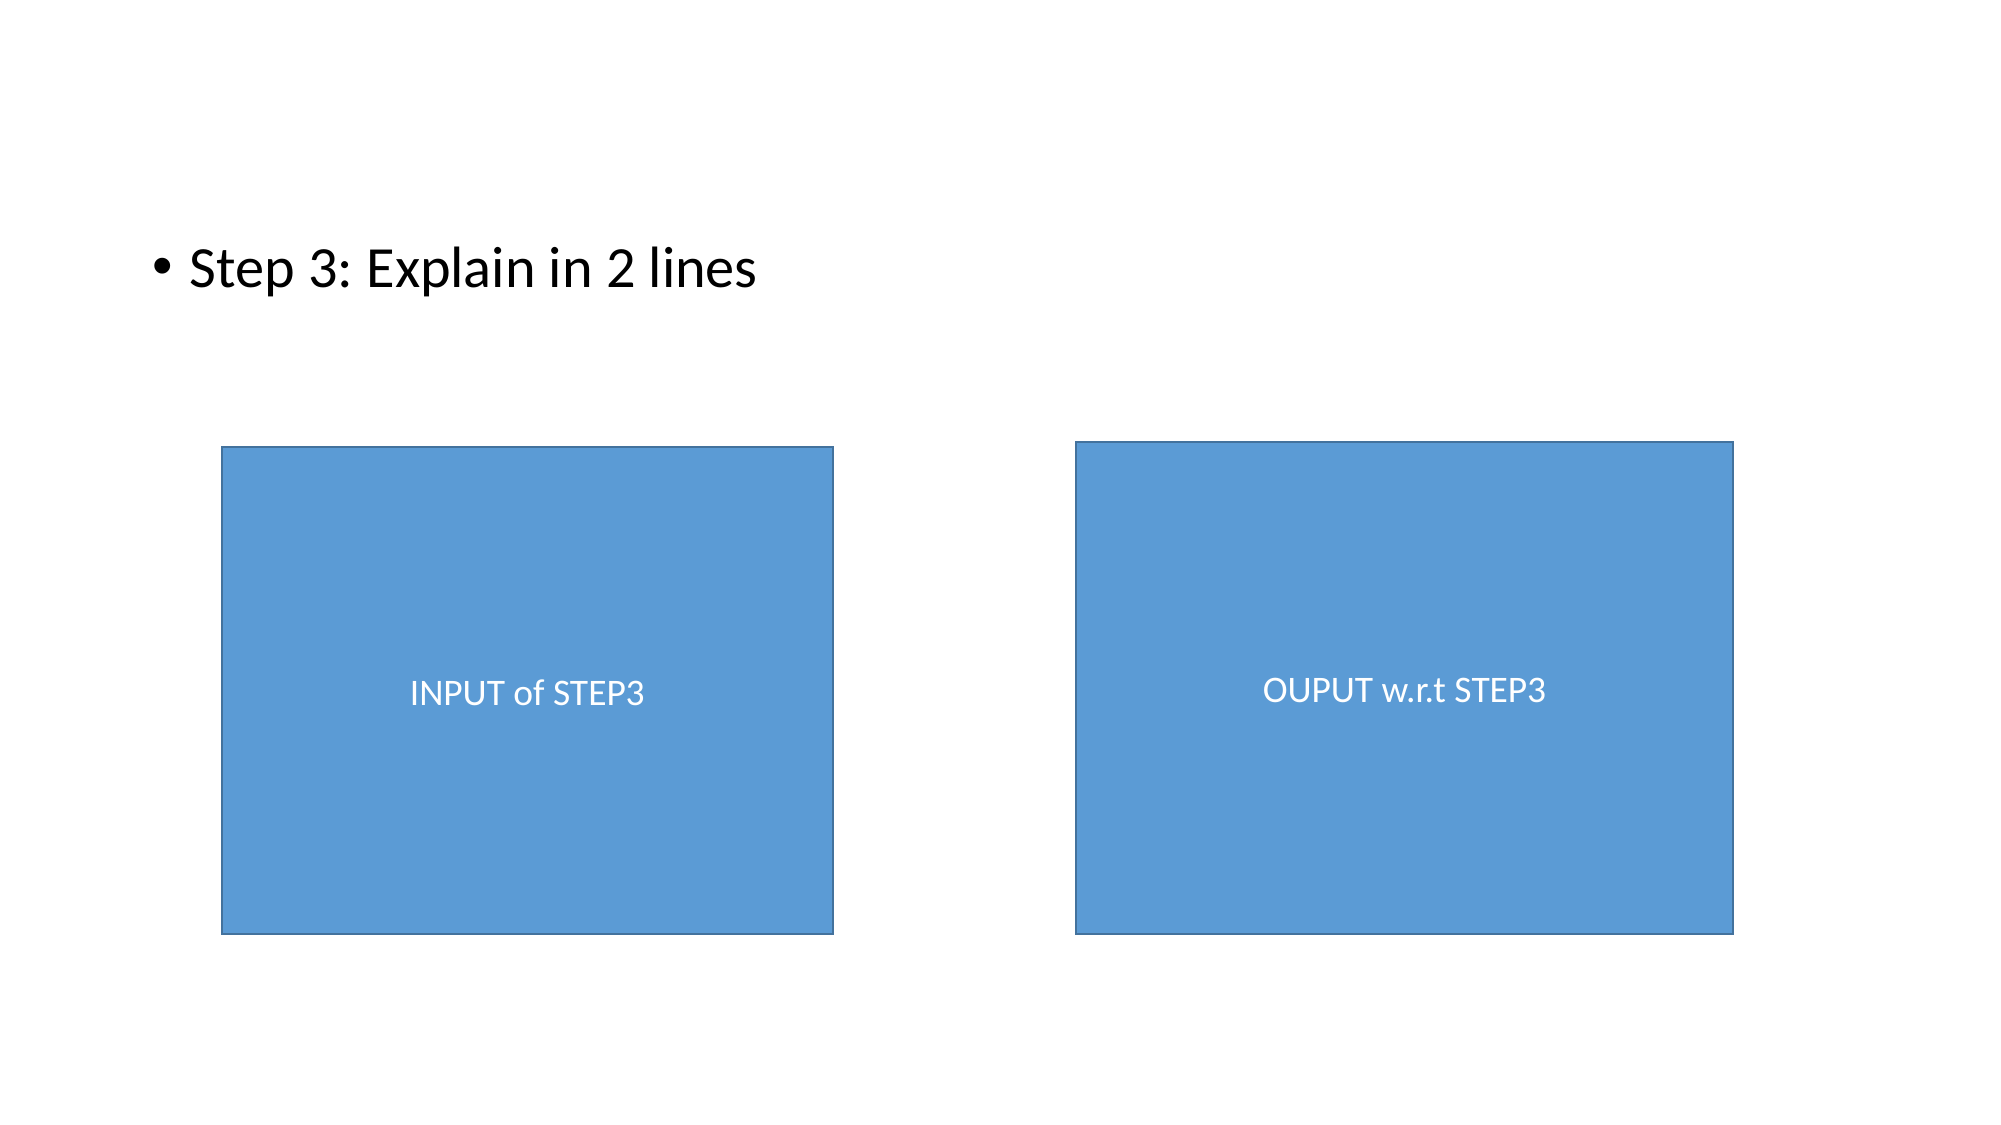

Step 3: Explain in 2 lines
OUPUT w.r.t STEP3
INPUT of STEP3